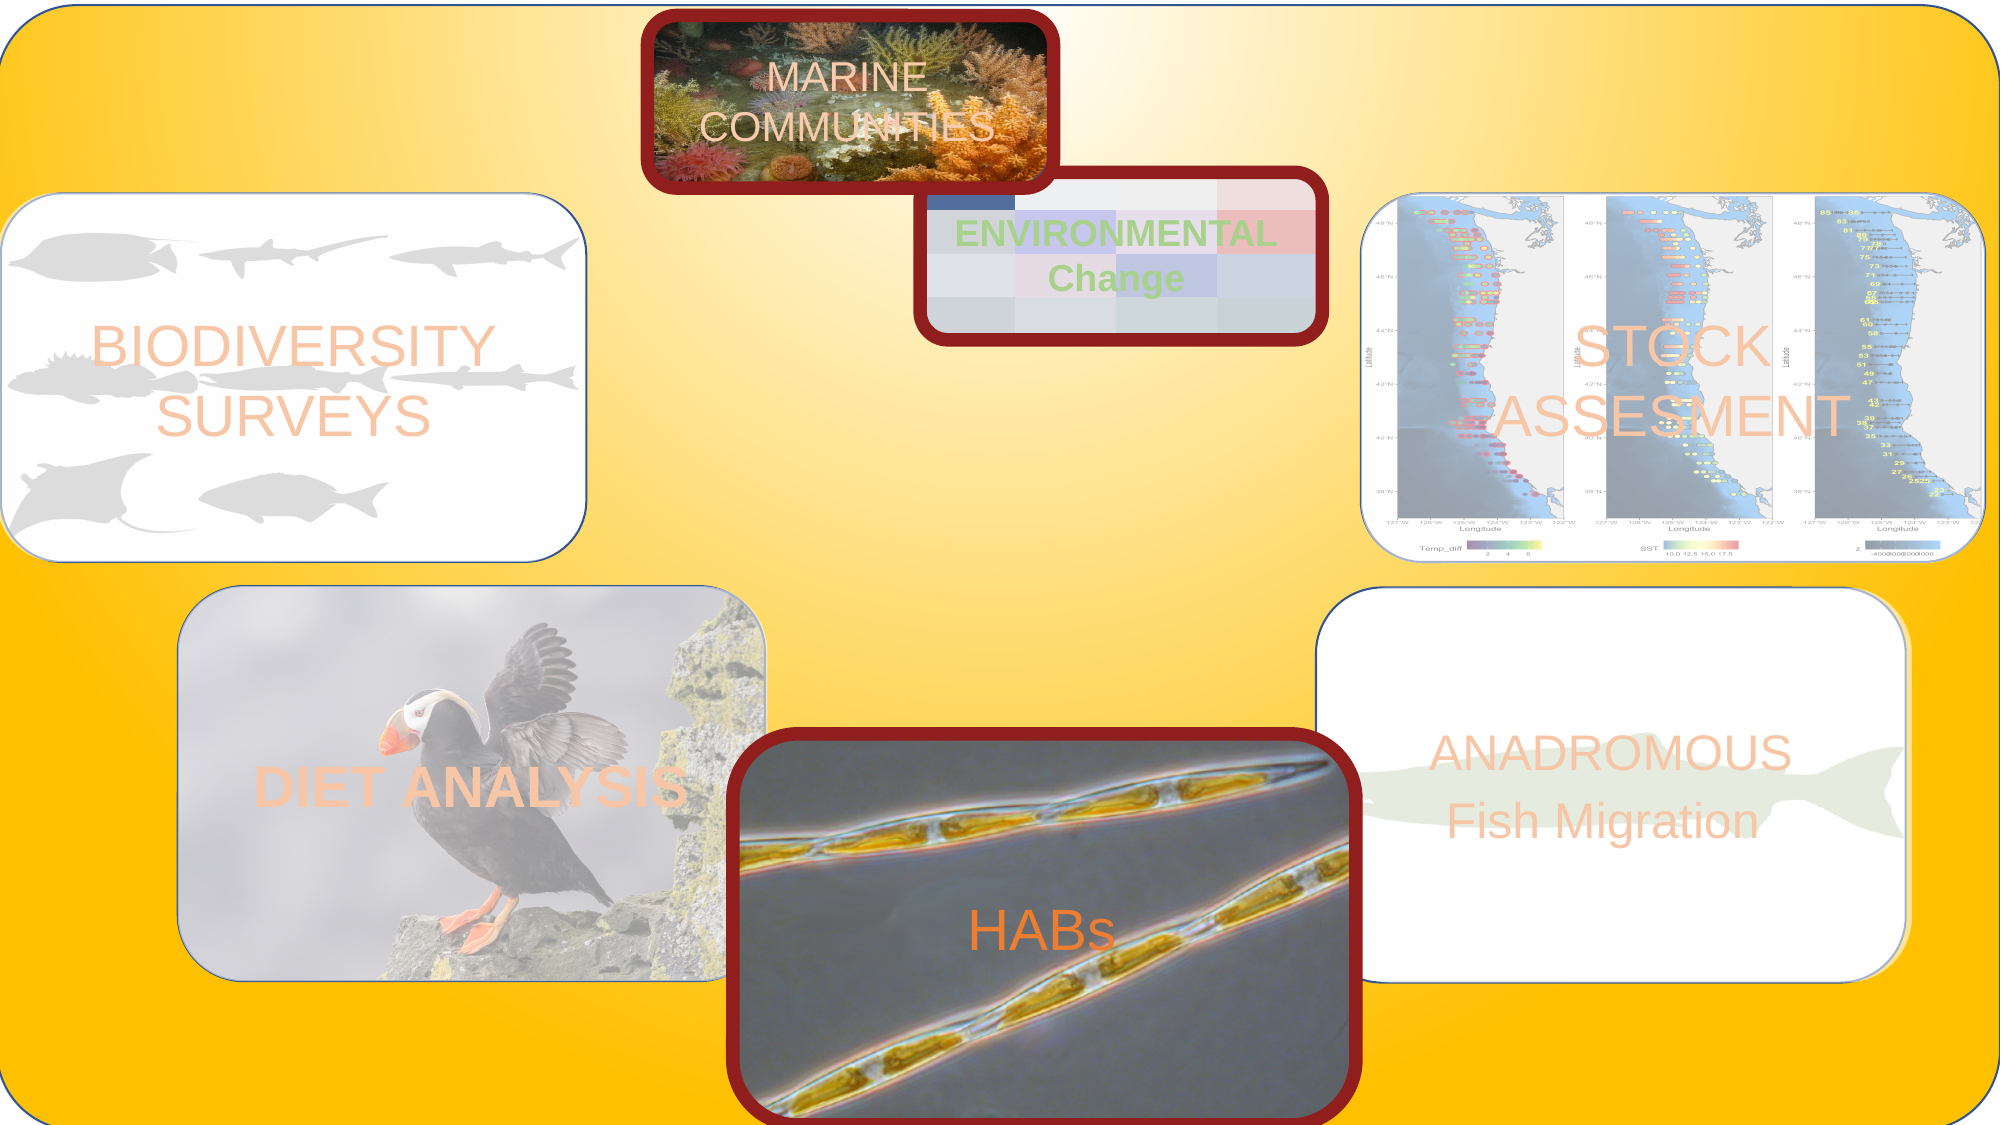

MARINE COMMUNITIES
ENVIRONMENTAL Change

BIODIVERSITY SURVEYS
STOCK ASSESMENT

DIET ANALYSIS
ANADROMOUS
Fish Migration

HABs